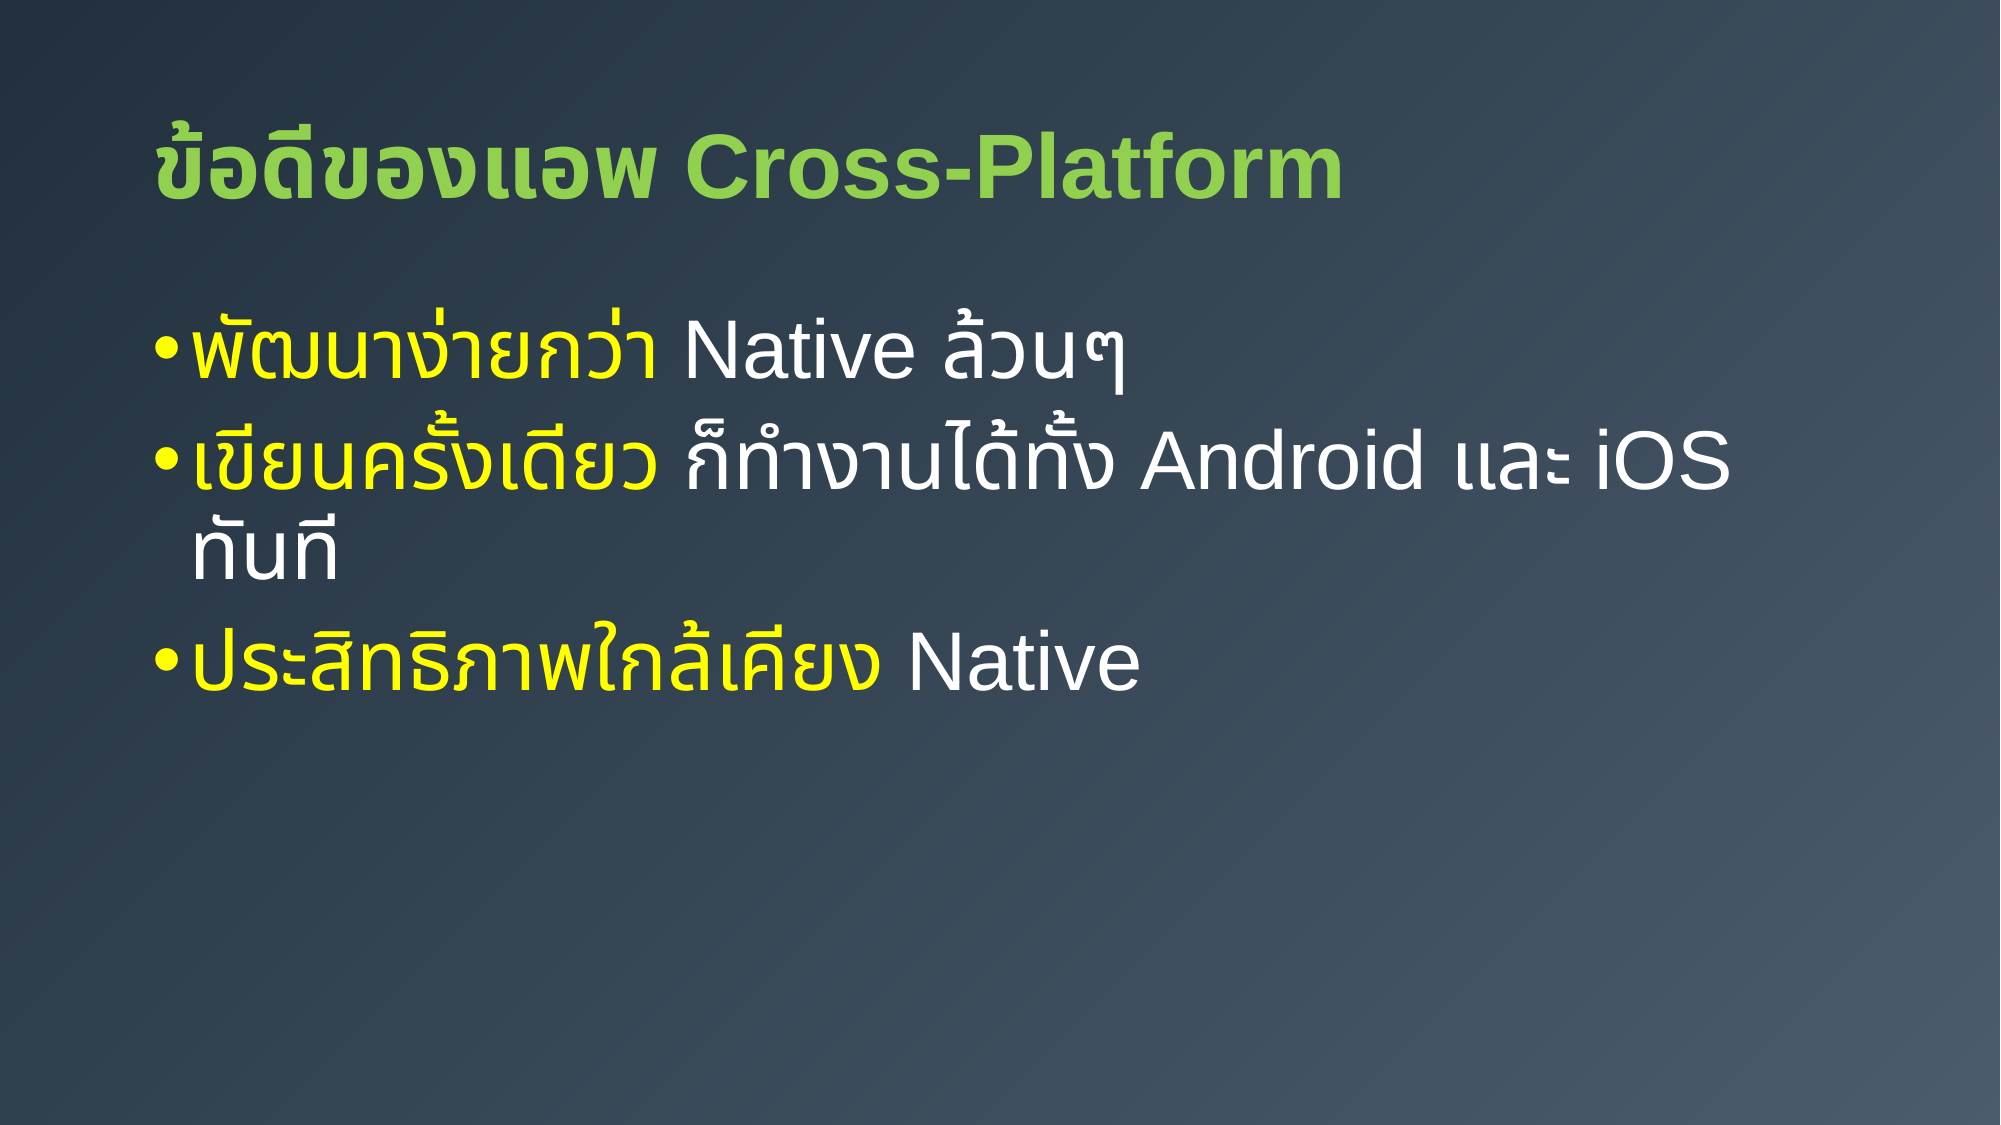

# ข้อดีของแอพ Cross-Platform
พัฒนาง่ายกว่า Native ล้วนๆ
เขียนครั้งเดียว ก็ทำงานได้ทั้ง Android และ iOS ทันที
ประสิทธิภาพใกล้เคียง Native